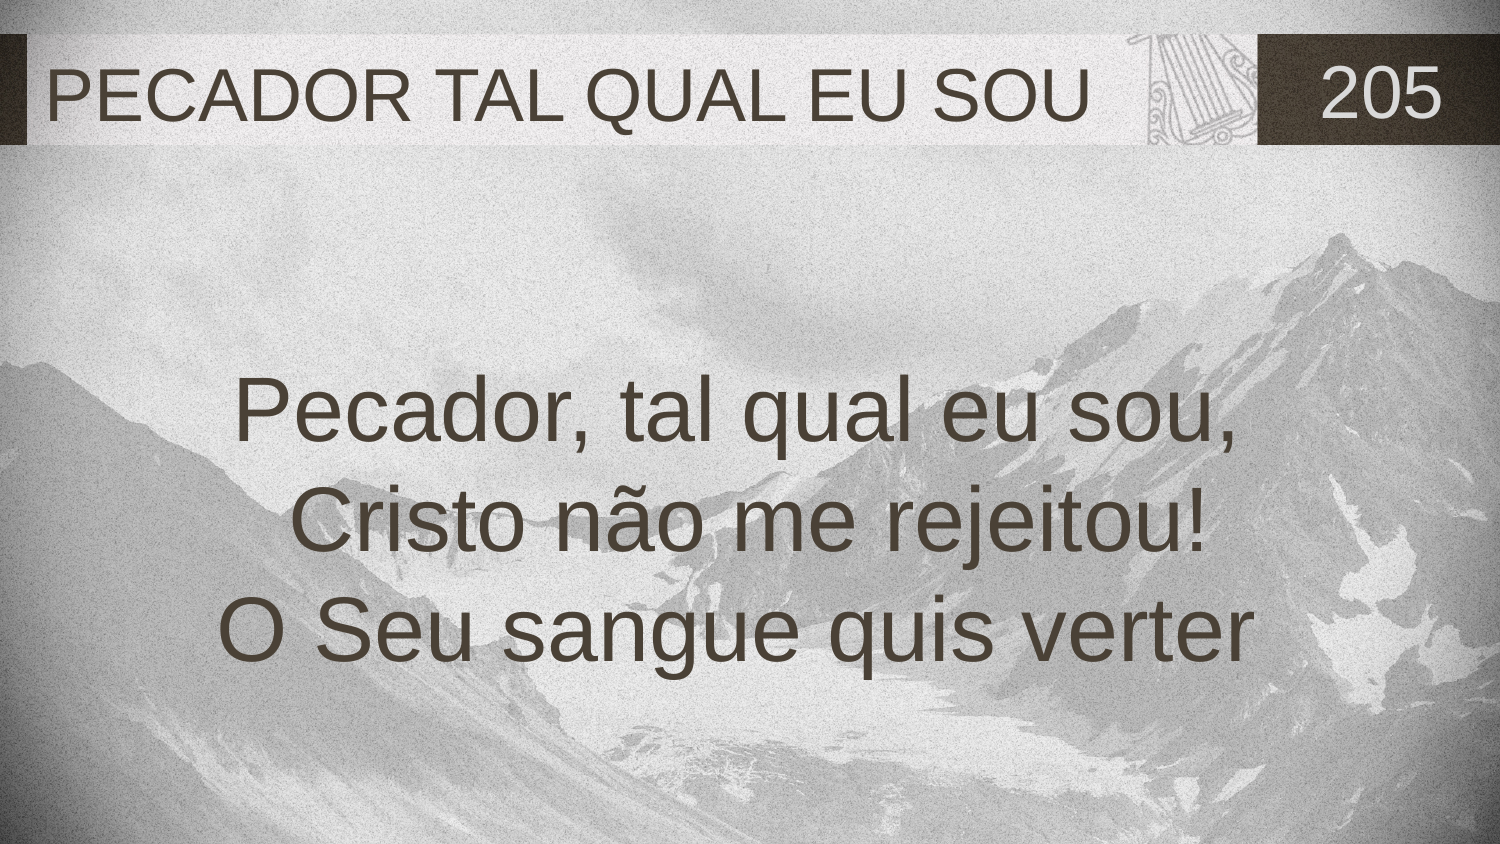

# PECADOR TAL QUAL EU SOU
205
Pecador, tal qual eu sou,
Cristo não me rejeitou!
O Seu sangue quis verter